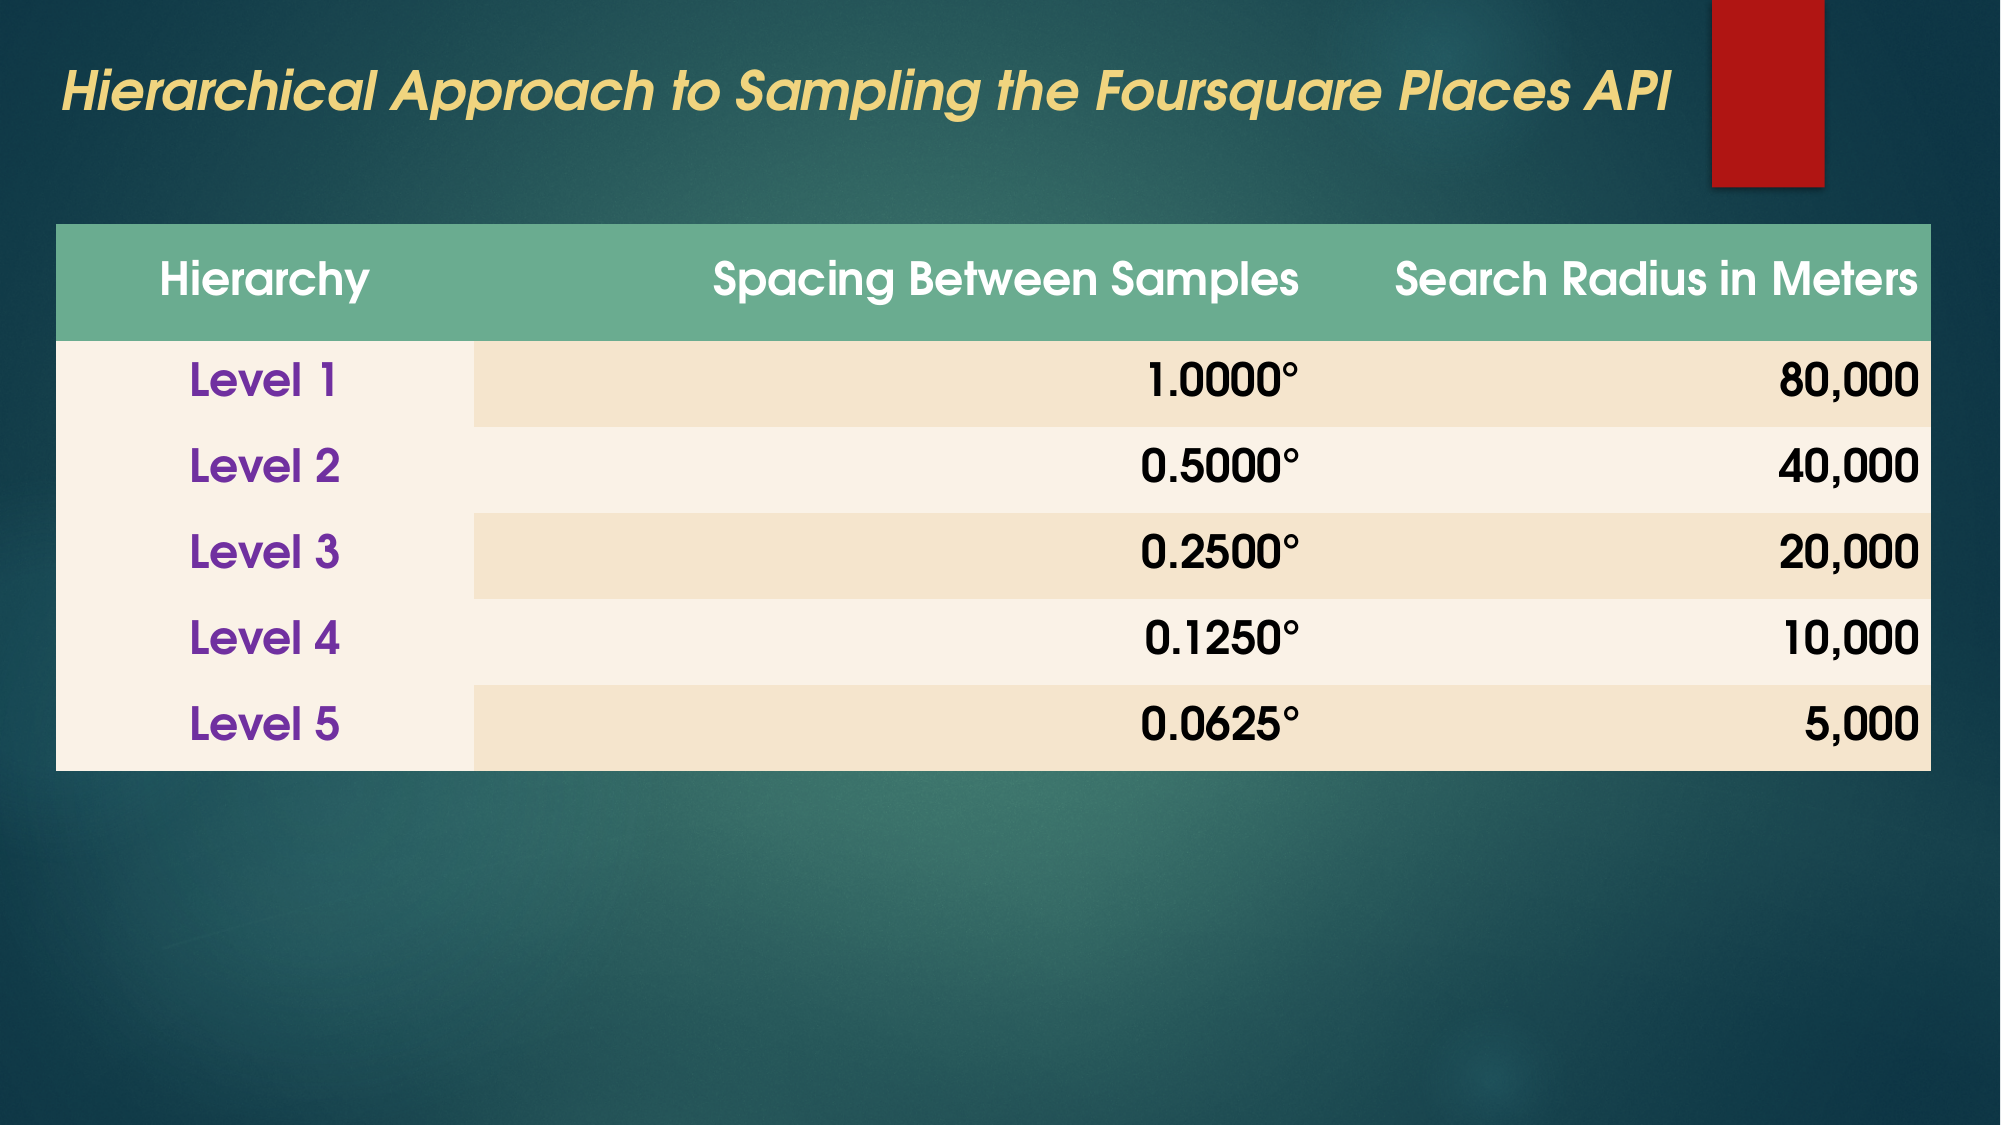

# Hierarchical Approach to Sampling the Foursquare Places API
| Hierarchy | Spacing Between Samples | Search Radius in Meters |
| --- | --- | --- |
| Level 1 | 1.0000° | 80,000 |
| Level 2 | 0.5000° | 40,000 |
| Level 3 | 0.2500° | 20,000 |
| Level 4 | 0.1250° | 10,000 |
| Level 5 | 0.0625° | 5,000 |